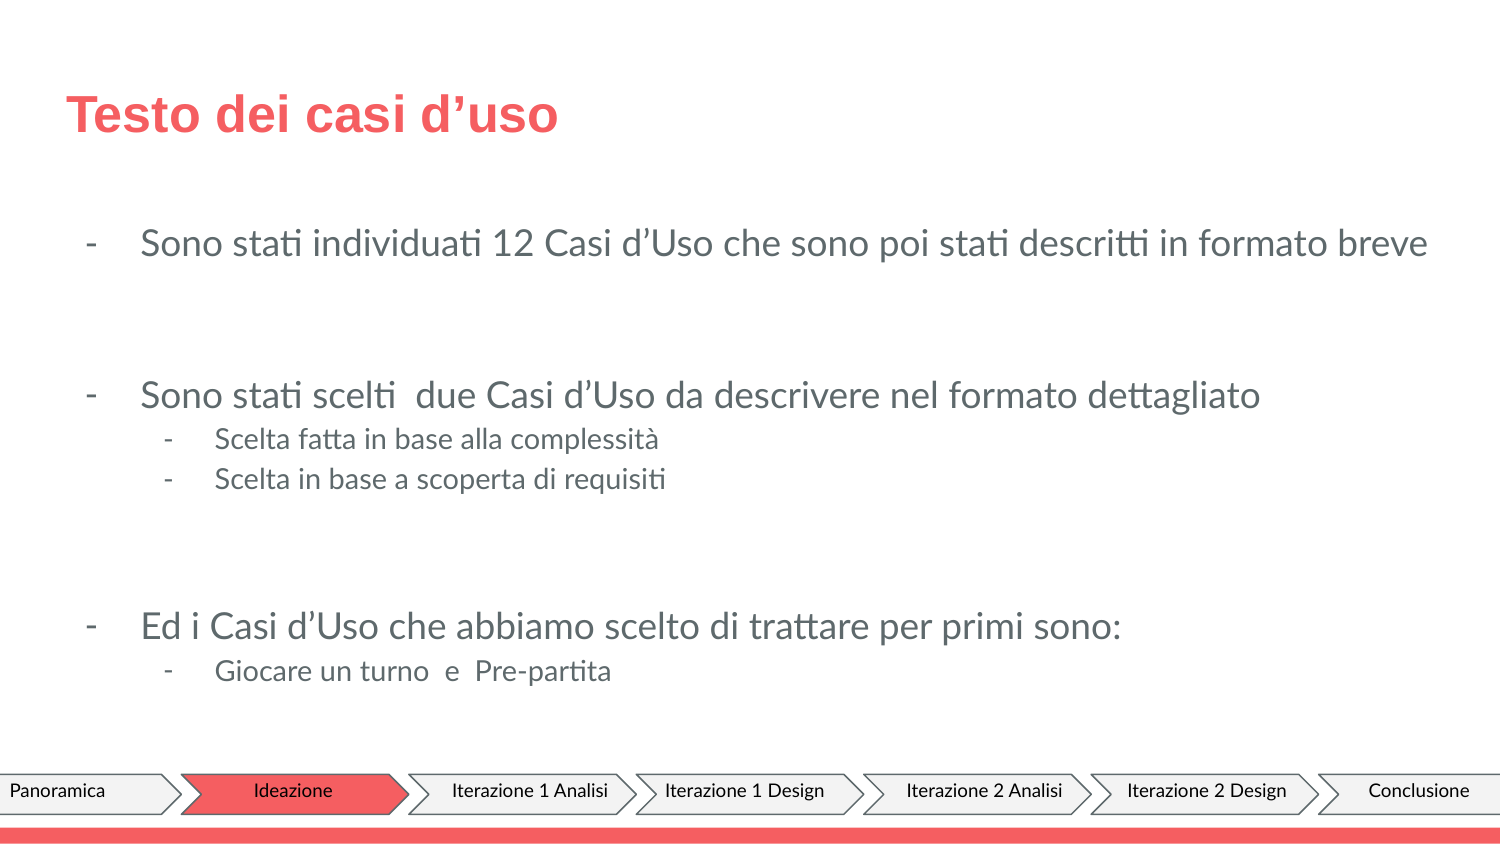

# Testo dei casi d’uso

Sono stati individuati 12 Casi d’Uso che sono poi stati descritti in formato breve

Sono stati scelti  due Casi d’Uso da descrivere nel formato dettagliato
Scelta fatta in base alla complessità
Scelta in base a scoperta di requisiti

Ed i Casi d’Uso che abbiamo scelto di trattare per primi sono:
Giocare un turno  e  Pre-partita
Panoramica
Ideazione
Iterazione 1 Analisi
Iterazione 1 Design
Iterazione 2 Analisi
Iterazione 2 Design
Conclusione